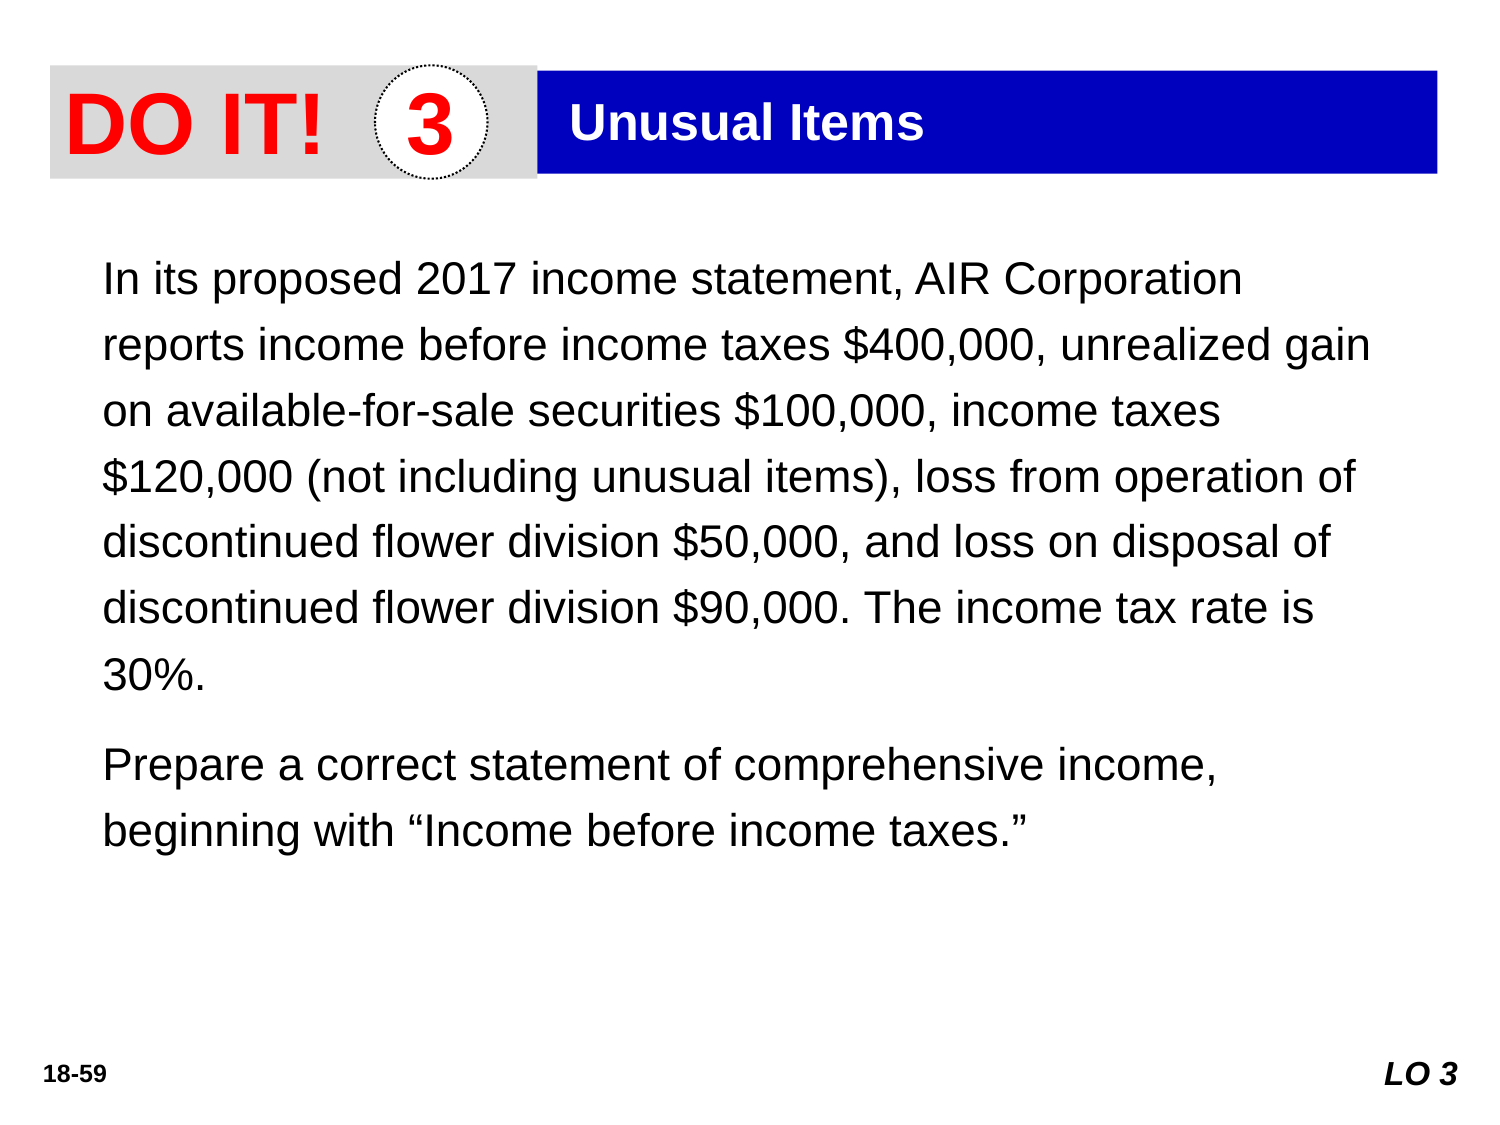

DO IT!
3
Unusual Items
In its proposed 2017 income statement, AIR Corporation reports income before income taxes $400,000, unrealized gain on available-for-sale securities $100,000, income taxes $120,000 (not including unusual items), loss from operation of discontinued flower division $50,000, and loss on disposal of discontinued flower division $90,000. The income tax rate is 30%.
Prepare a correct statement of comprehensive income, beginning with “Income before income taxes.”
LO 3